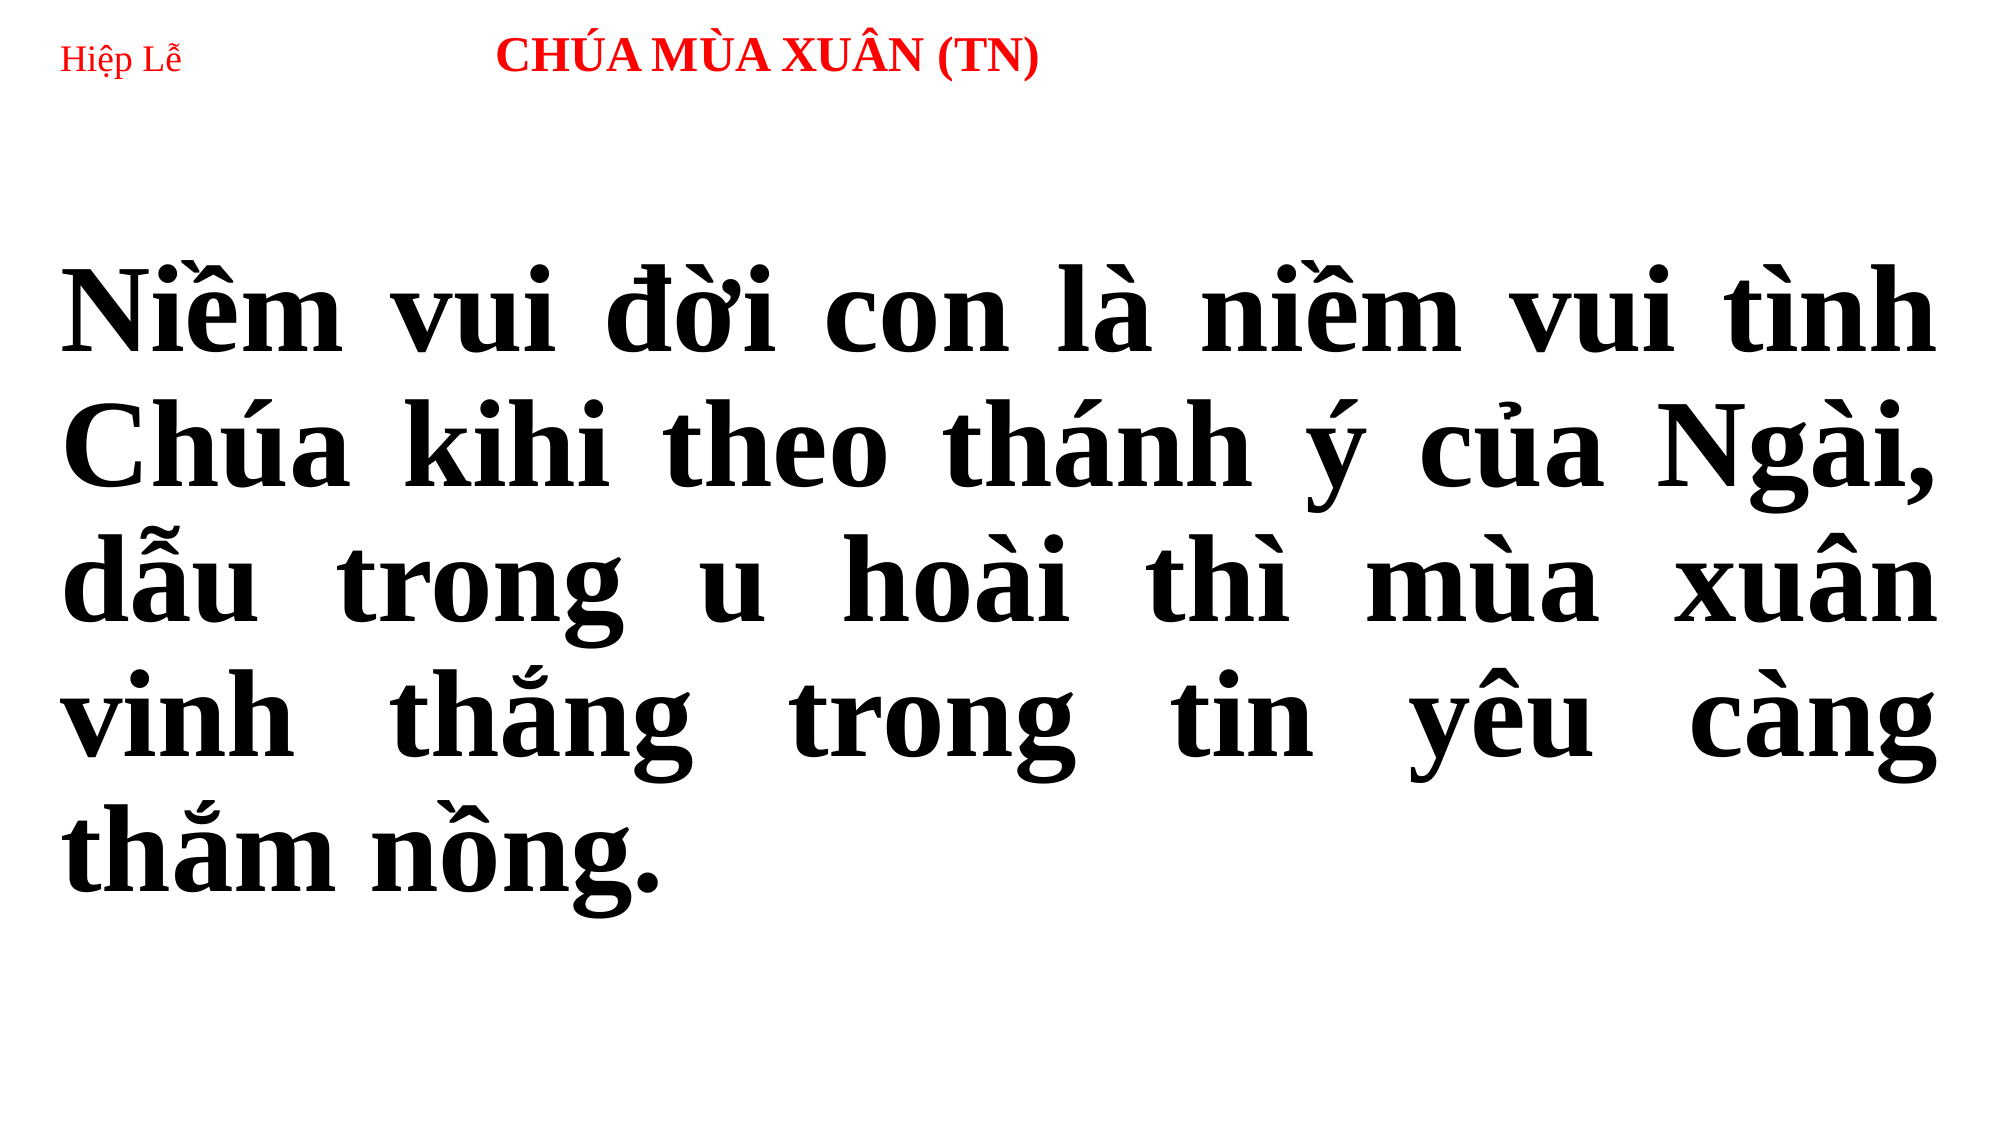

# Hiệp Lễ                                CHÚA MÙA XUÂN (TN)
Niềm vui đời con là niềm vui tình Chúa kihi theo thánh ý của Ngài, dẫu trong u hoài thì mùa xuân vinh thắng trong tin yêu càng thắm nồng.